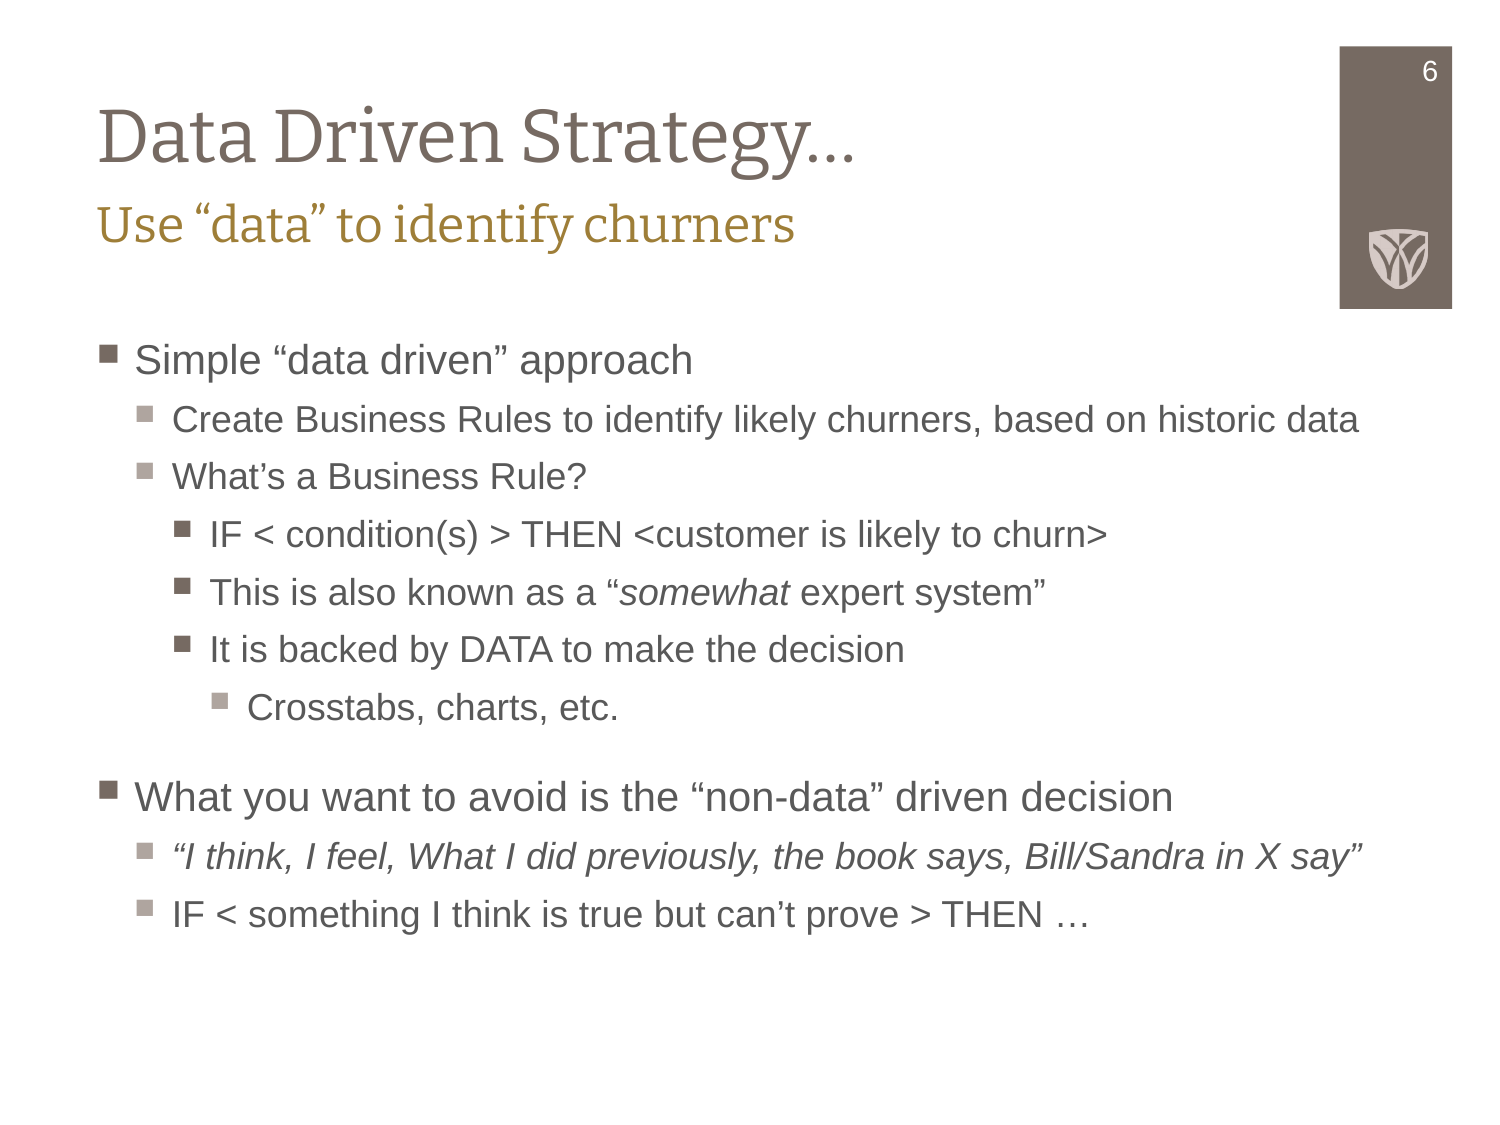

# Data Driven Strategy…
6
Use “data” to identify churners
Simple “data driven” approach
Create Business Rules to identify likely churners, based on historic data
What’s a Business Rule?
IF < condition(s) > THEN <customer is likely to churn>
This is also known as a “somewhat expert system”
It is backed by DATA to make the decision
Crosstabs, charts, etc.
What you want to avoid is the “non-data” driven decision
“I think, I feel, What I did previously, the book says, Bill/Sandra in X say”
IF < something I think is true but can’t prove > THEN …